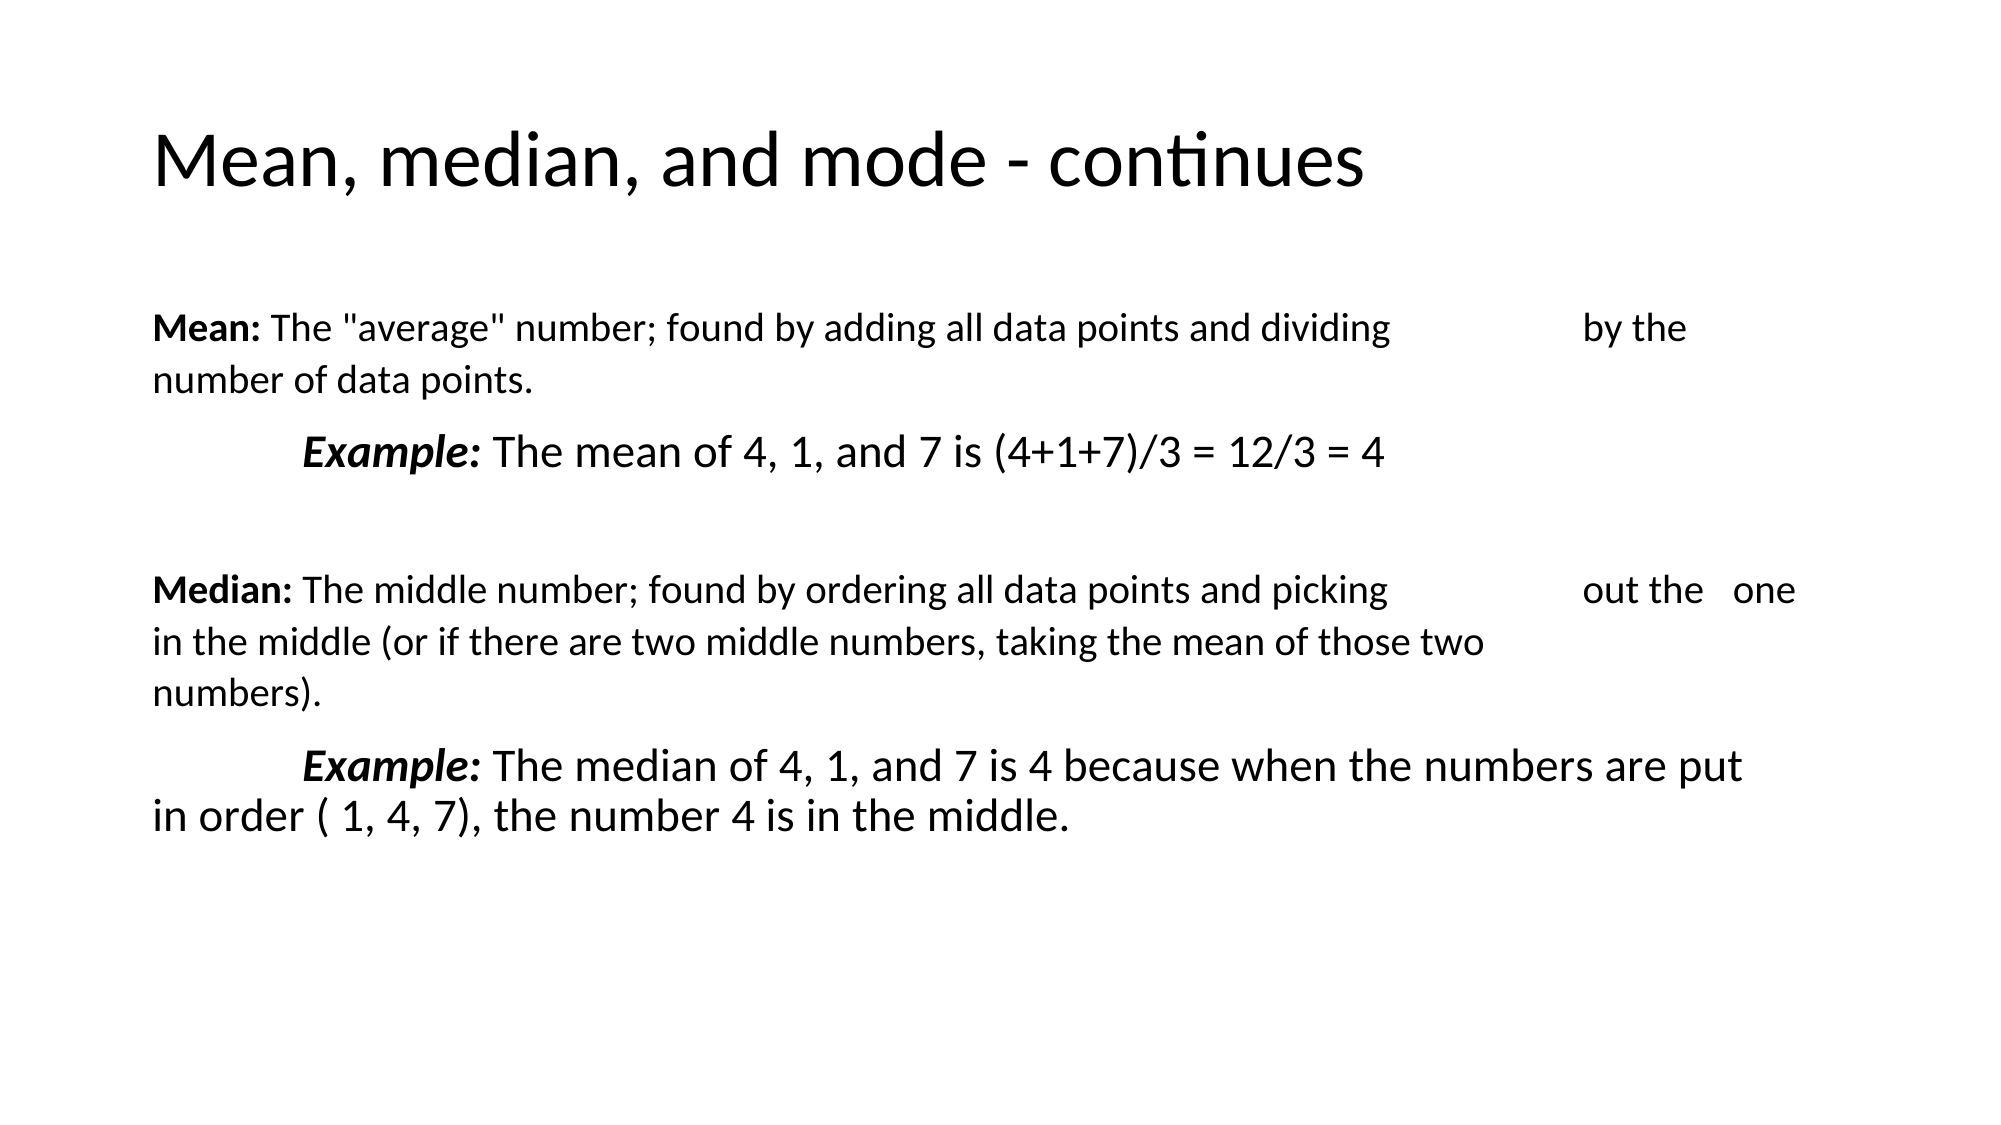

Mean, median, and mode - continues
Mean: The "average" number; found by adding all data points and dividing
number of data points.
Example: The mean of 4, 1, and 7 is (4+1+7)/3 = 12/3 = 4
by the
Median: The middle number; found by ordering all data points and picking
out the
one
in the middle (or if there are two middle numbers, taking the mean of those two
numbers).
Example: The median of 4, 1, and 7 is 4 because when the numbers are put in order ( 1, 4, 7), the number 4 is in the middle.